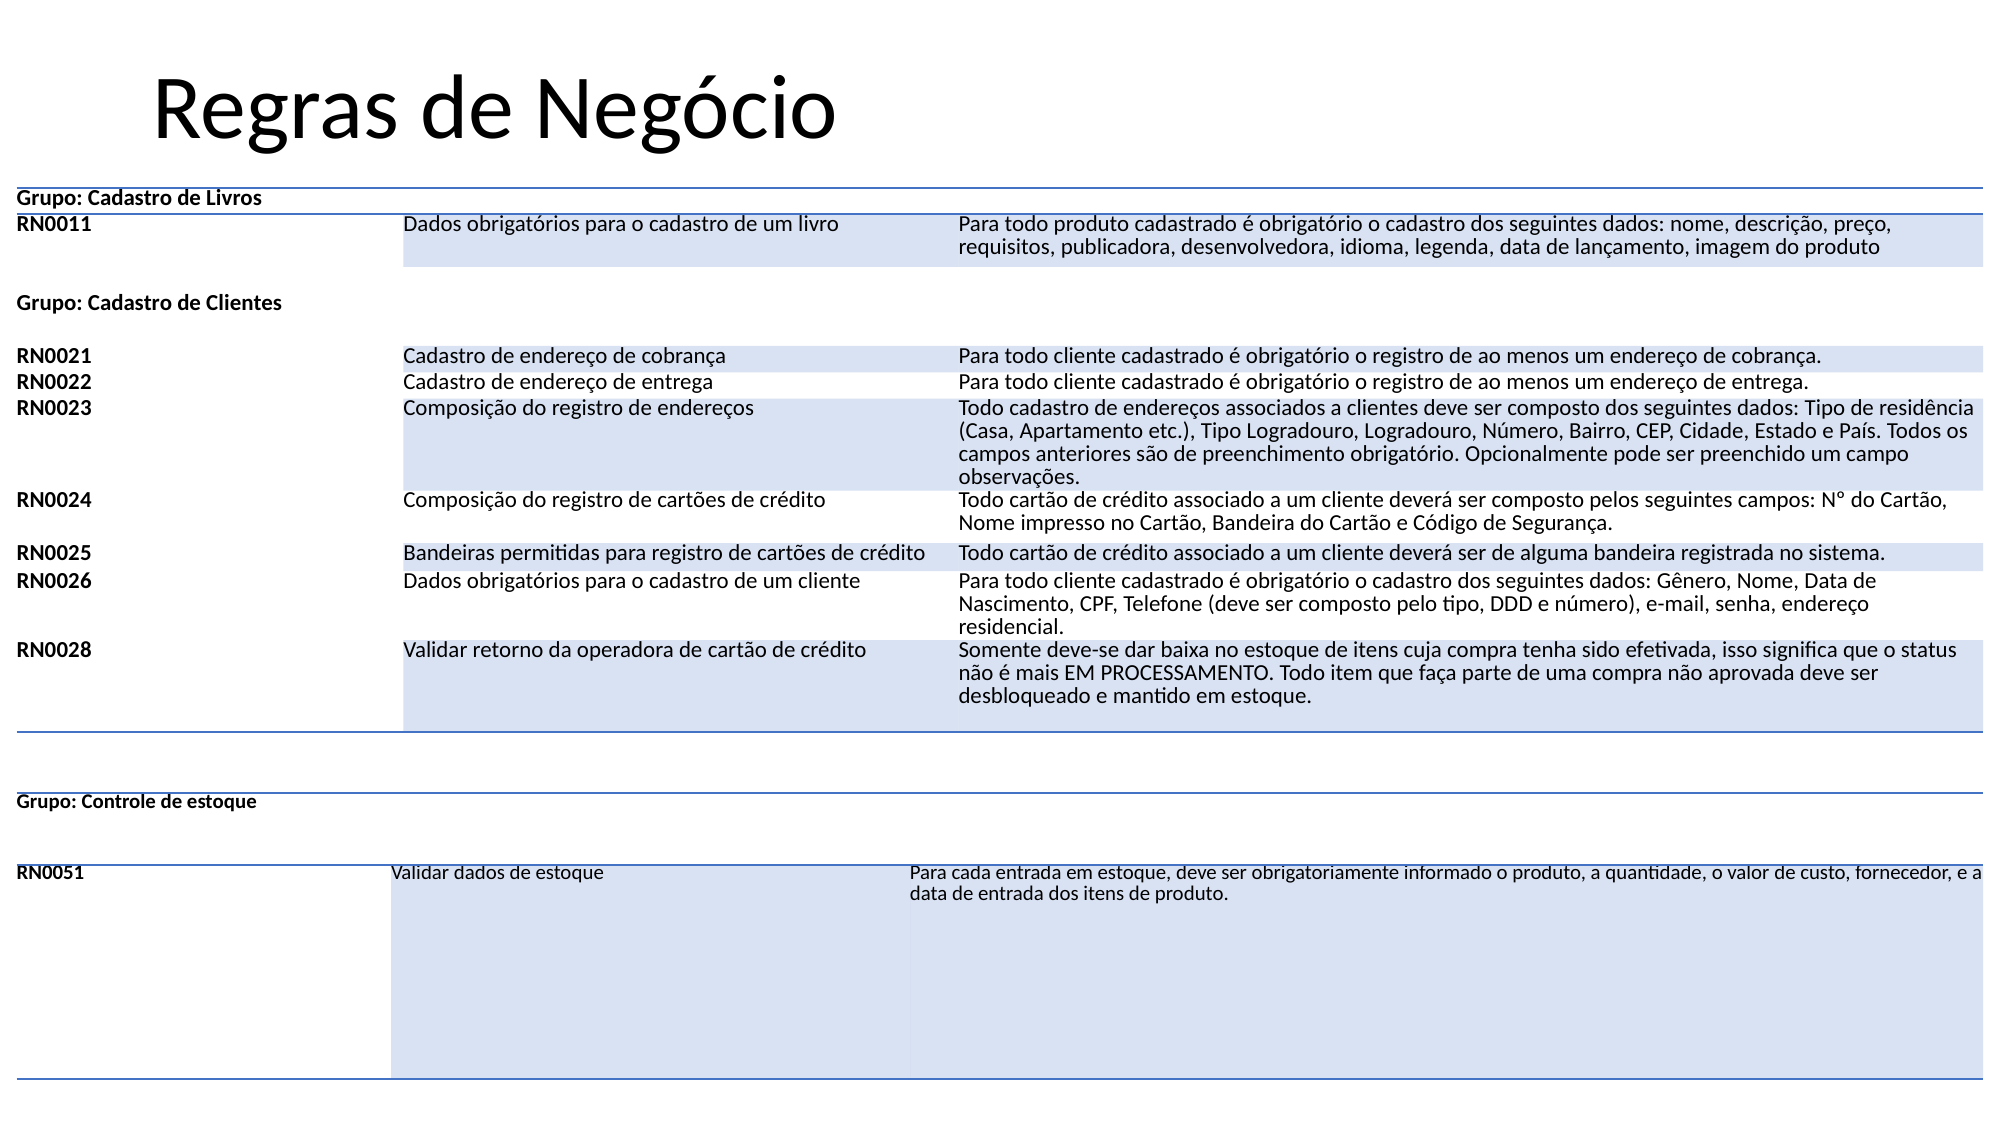

# Regras de Negócio
| Grupo: Cadastro de Livros |  |  |
| --- | --- | --- |
| RN0011 | Dados obrigatórios para o cadastro de um livro | Para todo produto cadastrado é obrigatório o cadastro dos seguintes dados: nome, descrição, preço, requisitos, publicadora, desenvolvedora, idioma, legenda, data de lançamento, imagem do produto |
|  |  |  |
| Grupo: Cadastro de Clientes |  |  |
|  |  |  |
| RN0021 | Cadastro de endereço de cobrança | Para todo cliente cadastrado é obrigatório o registro de ao menos um endereço de cobrança. |
| RN0022 | Cadastro de endereço de entrega | Para todo cliente cadastrado é obrigatório o registro de ao menos um endereço de entrega. |
| RN0023 | Composição do registro de endereços | Todo cadastro de endereços associados a clientes deve ser composto dos seguintes dados: Tipo de residência (Casa, Apartamento etc.), Tipo Logradouro, Logradouro, Número, Bairro, CEP, Cidade, Estado e País. Todos os campos anteriores são de preenchimento obrigatório. Opcionalmente pode ser preenchido um campo observações. |
| RN0024 | Composição do registro de cartões de crédito | Todo cartão de crédito associado a um cliente deverá ser composto pelos seguintes campos: Nº do Cartão, Nome impresso no Cartão, Bandeira do Cartão e Código de Segurança. |
| RN0025 | Bandeiras permitidas para registro de cartões de crédito | Todo cartão de crédito associado a um cliente deverá ser de alguma bandeira registrada no sistema. |
| RN0026 | Dados obrigatórios para o cadastro de um cliente | Para todo cliente cadastrado é obrigatório o cadastro dos seguintes dados: Gênero, Nome, Data de Nascimento, CPF, Telefone (deve ser composto pelo tipo, DDD e número), e-mail, senha, endereço residencial. |
| RN0028 | Validar retorno da operadora de cartão de crédito | Somente deve-se dar baixa no estoque de itens cuja compra tenha sido efetivada, isso significa que o status não é mais EM PROCESSAMENTO. Todo item que faça parte de uma compra não aprovada deve ser desbloqueado e mantido em estoque. |
| Grupo: Controle de estoque |  |  |
| --- | --- | --- |
| RN0051 | Validar dados de estoque | Para cada entrada em estoque, deve ser obrigatoriamente informado o produto, a quantidade, o valor de custo, fornecedor, e a data de entrada dos itens de produto. |